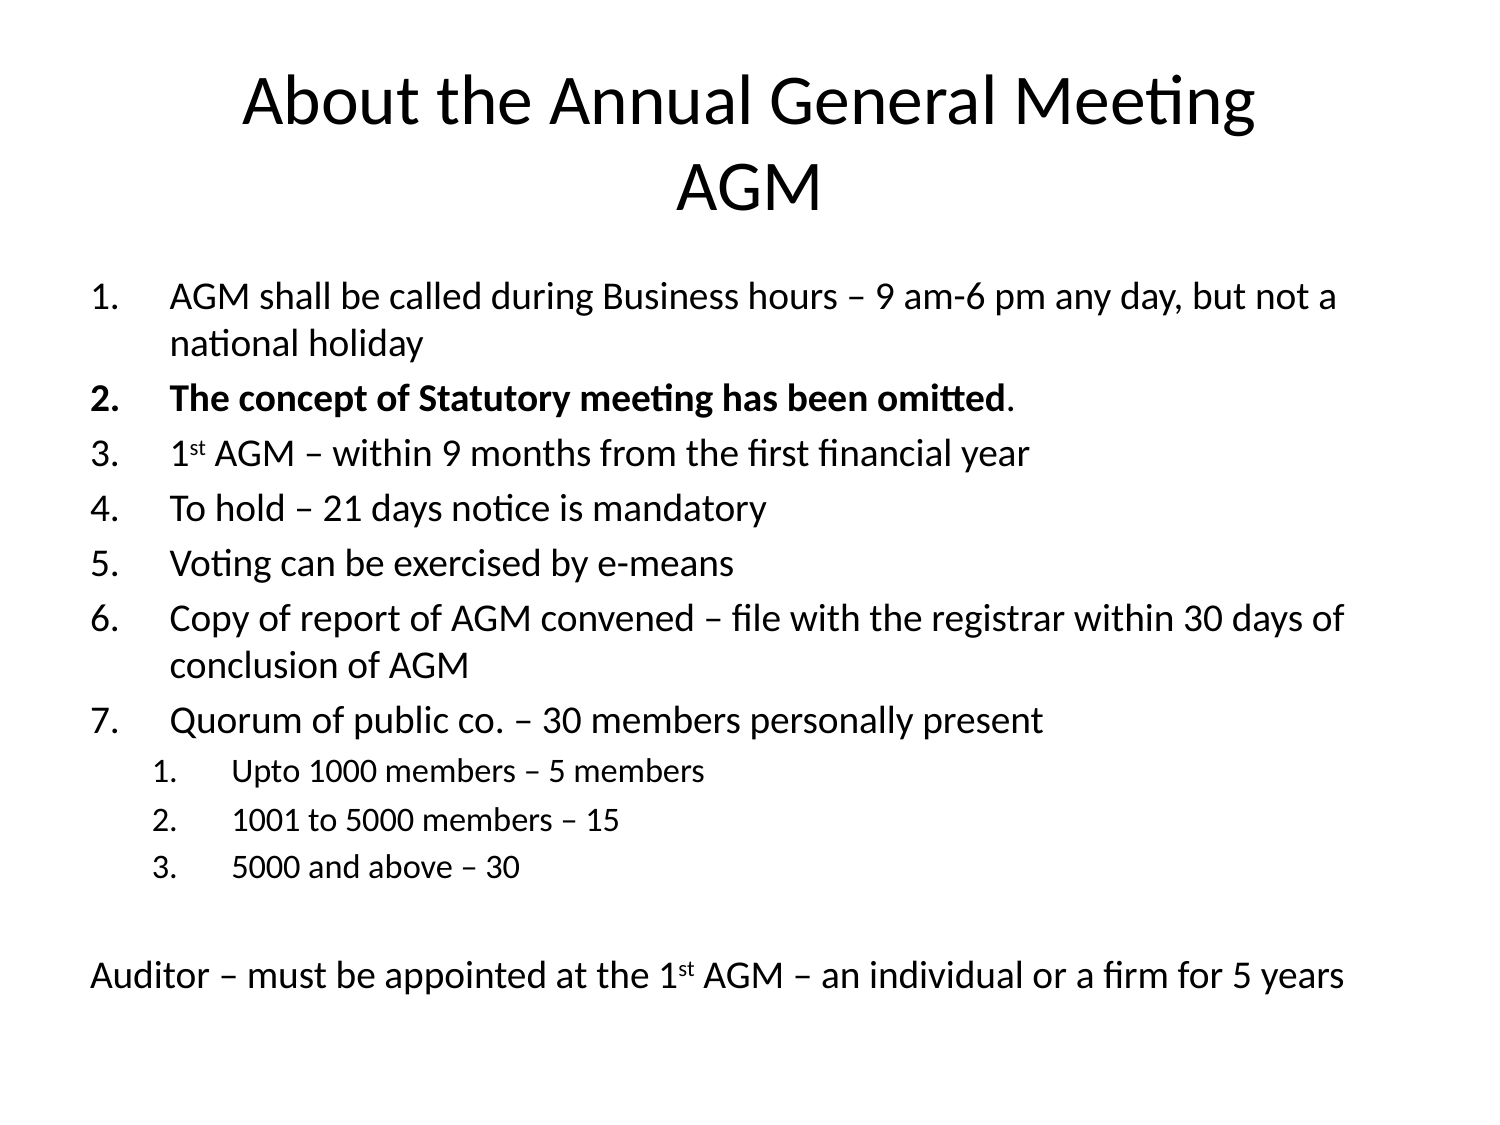

# About the Annual General Meeting AGM
AGM shall be called during Business hours – 9 am-6 pm any day, but not a national holiday
The concept of Statutory meeting has been omitted.
1st AGM – within 9 months from the first financial year
To hold – 21 days notice is mandatory
Voting can be exercised by e-means
Copy of report of AGM convened – file with the registrar within 30 days of conclusion of AGM
Quorum of public co. – 30 members personally present
Upto 1000 members – 5 members
1001 to 5000 members – 15
5000 and above – 30

Auditor – must be appointed at the 1st AGM – an individual or a firm for 5 years